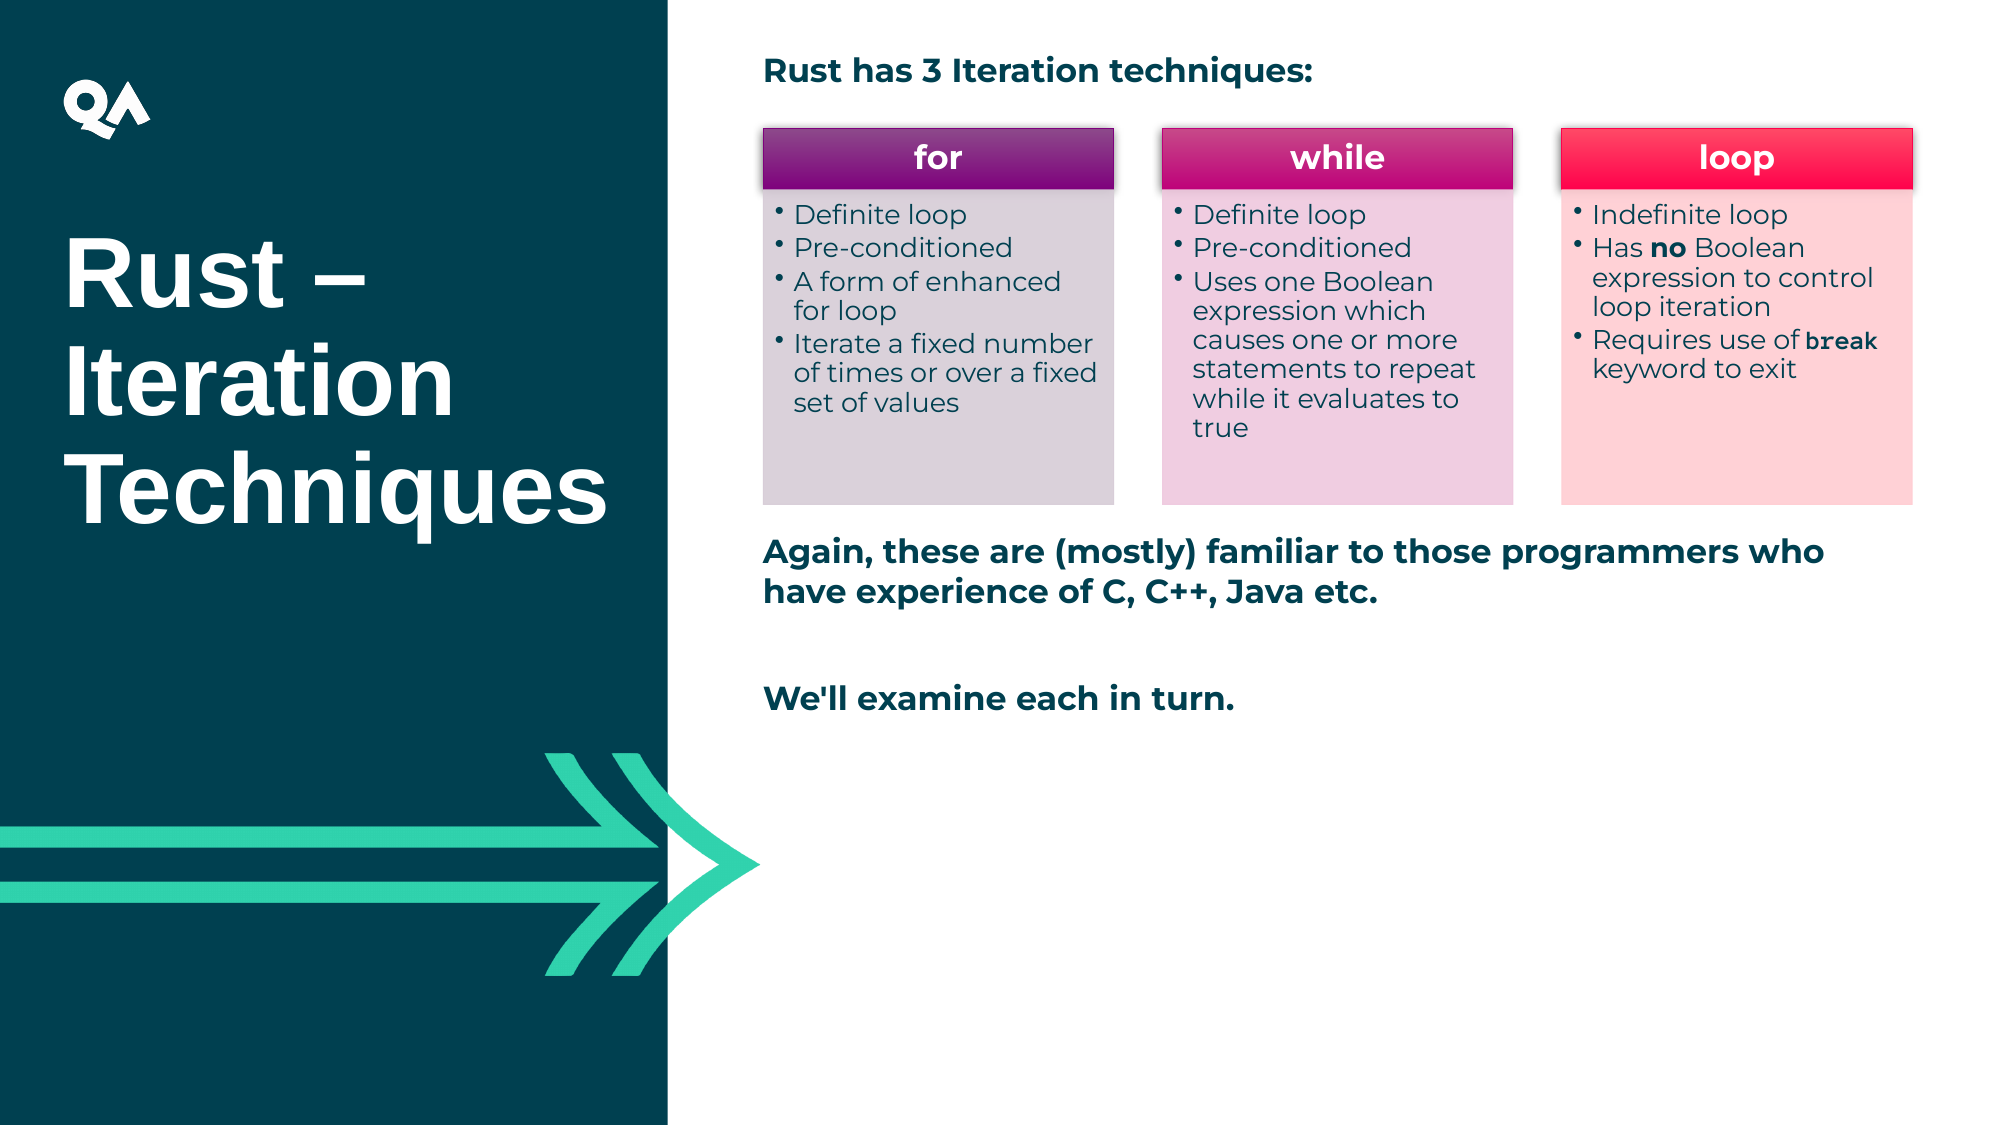

Rust has 3 Iteration techniques:

Again, these are (mostly) familiar to those programmers who have experience of C, C++, Java etc.

We'll examine each in turn.

for
Definite loop
Pre-conditioned
A form of enhanced for loop
Iterate a fixed number of times or over a fixed set of values
while
Definite loop
Pre-conditioned
Uses one Boolean expression which causes one or more statements to repeat while it evaluates to true

loop
Indefinite loop
Has no Boolean expression to control loop iteration
Requires use of break keyword to exit
Rust – Iteration Techniques